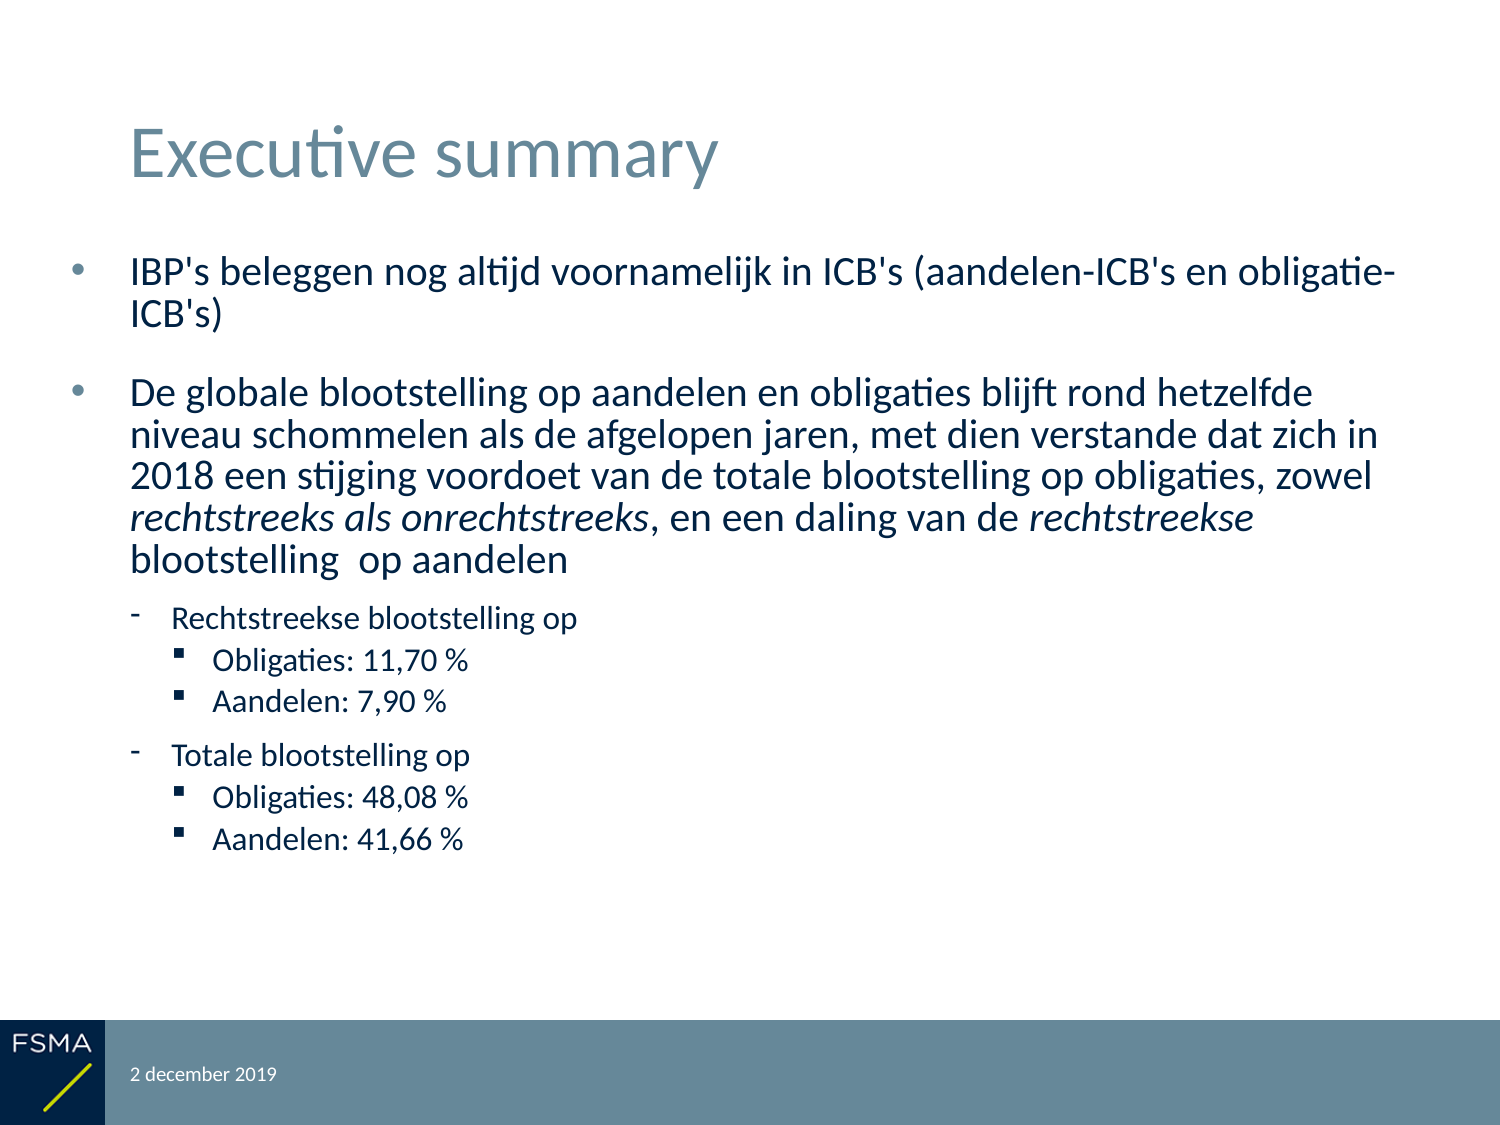

# Executive summary
IBP's beleggen nog altijd voornamelijk in ICB's (aandelen-ICB's en obligatie-ICB's)
De globale blootstelling op aandelen en obligaties blijft rond hetzelfde niveau schommelen als de afgelopen jaren, met dien verstande dat zich in 2018 een stijging voordoet van de totale blootstelling op obligaties, zowel rechtstreeks als onrechtstreeks, en een daling van de rechtstreekse blootstelling  op aandelen
Rechtstreekse blootstelling op
Obligaties: 11,70 %
Aandelen: 7,90 %
Totale blootstelling op
Obligaties: 48,08 %
Aandelen: 41,66 %

2 december 2019
Rapportering over het boekjaar 2018
4